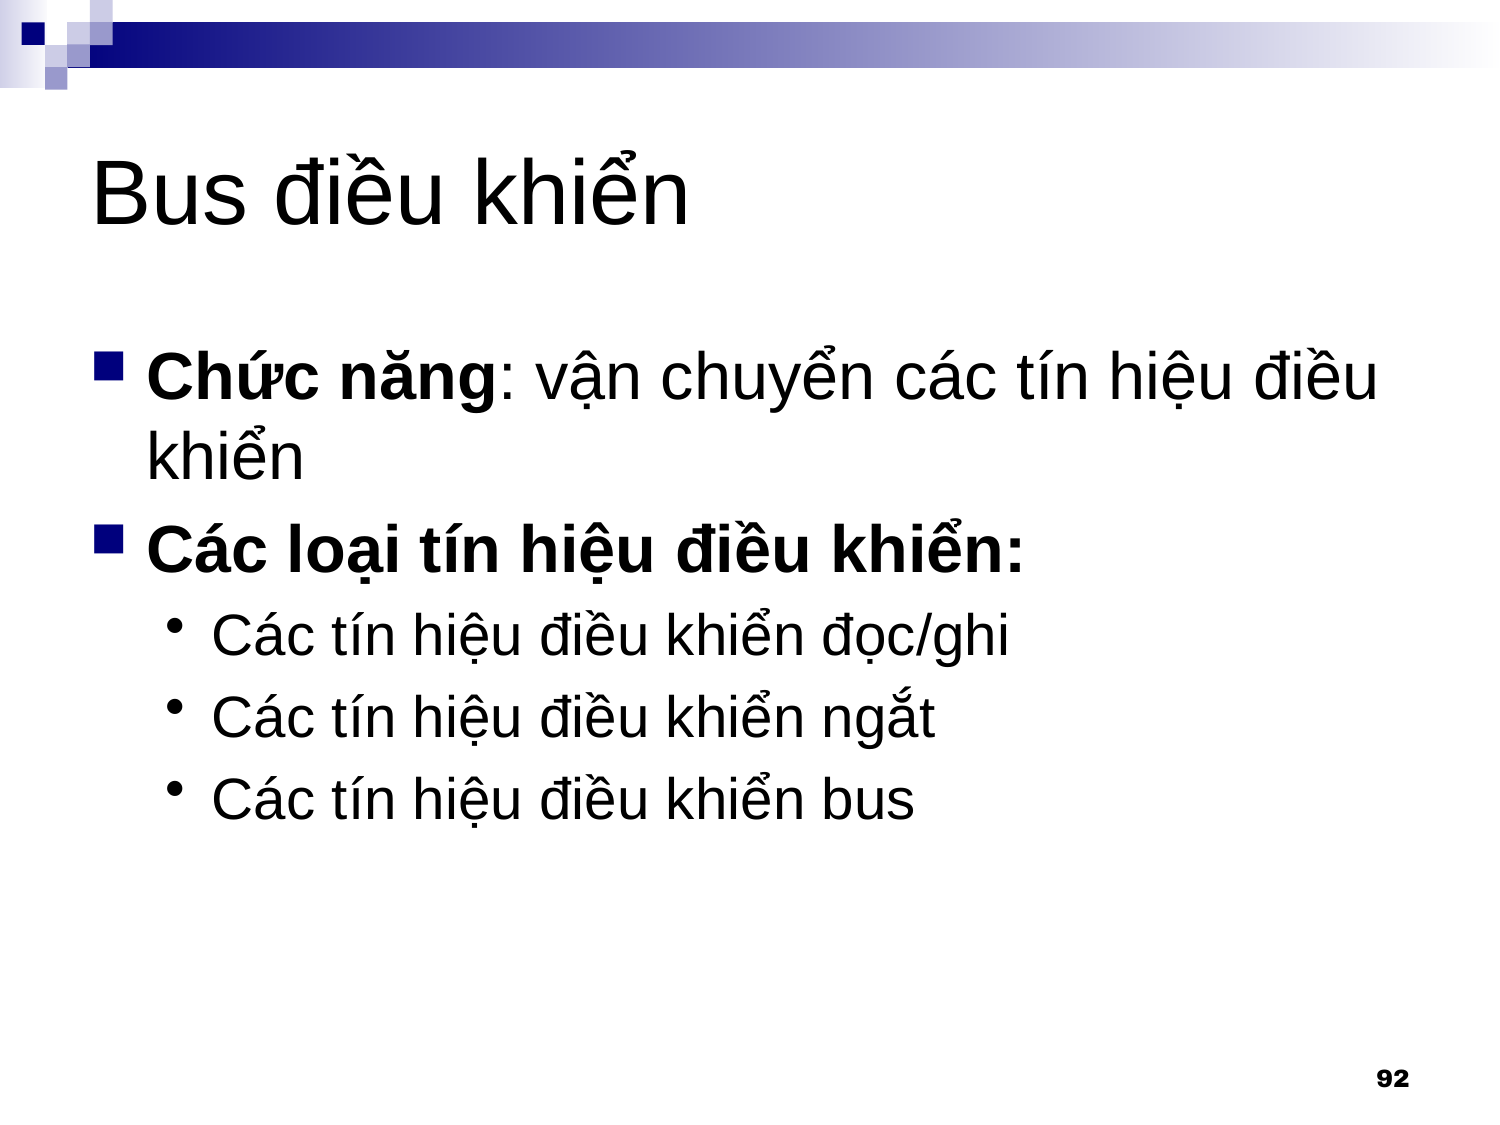

# Bus điều khiển
Chức năng: vận chuyển các tín hiệu điều khiển
Các loại tín hiệu điều khiển:
Các tín hiệu điều khiển đọc/ghi
Các tín hiệu điều khiển ngắt
Các tín hiệu điều khiển bus
92